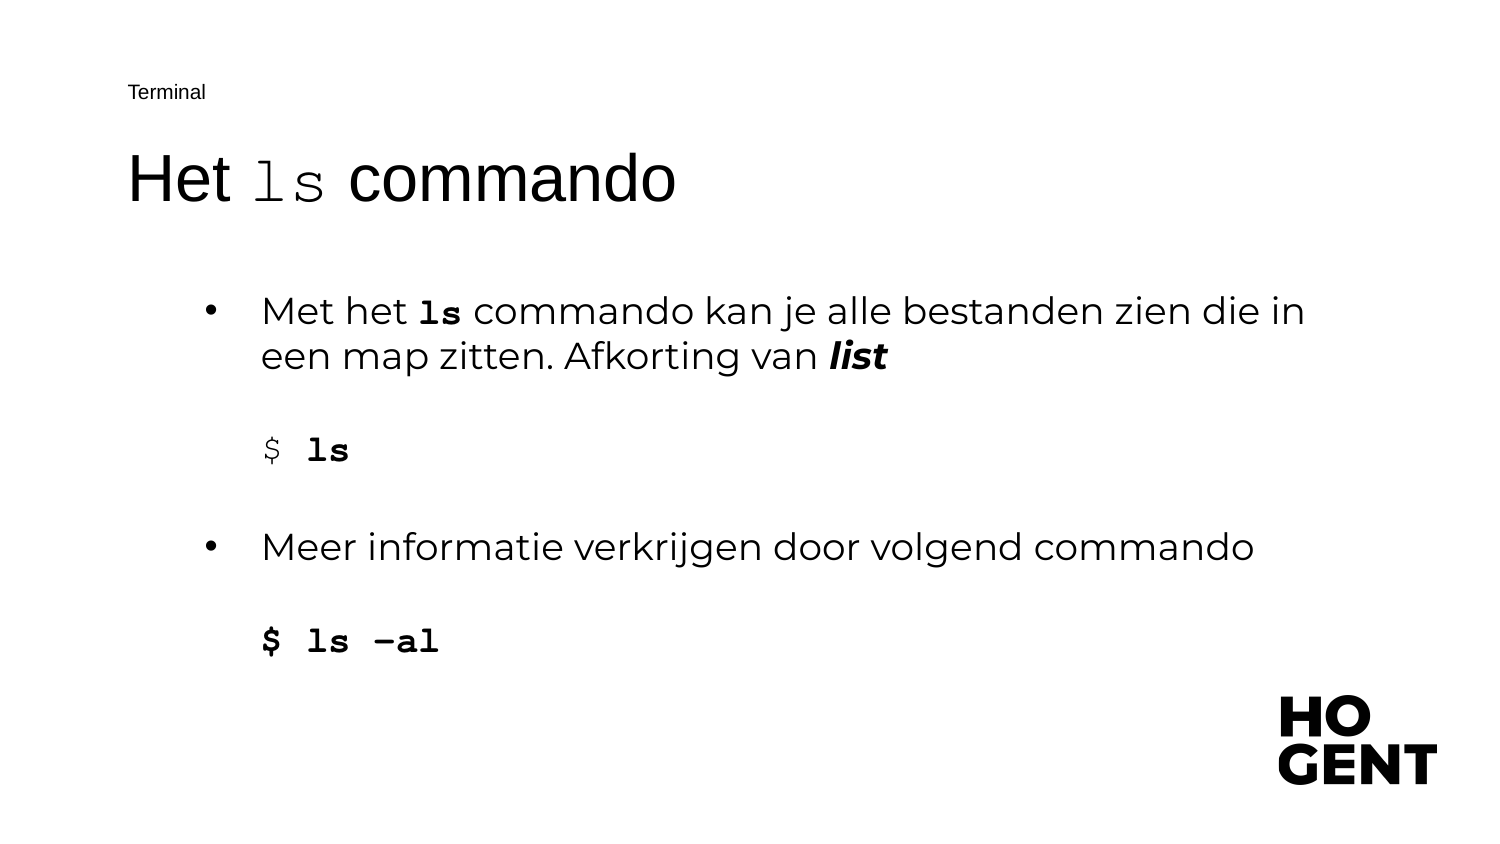

Terminal
# Het ls commando
Met het ls commando kan je alle bestanden zien die in een map zitten. Afkorting van list
$ ls
Meer informatie verkrijgen door volgend commando
$ ls -al